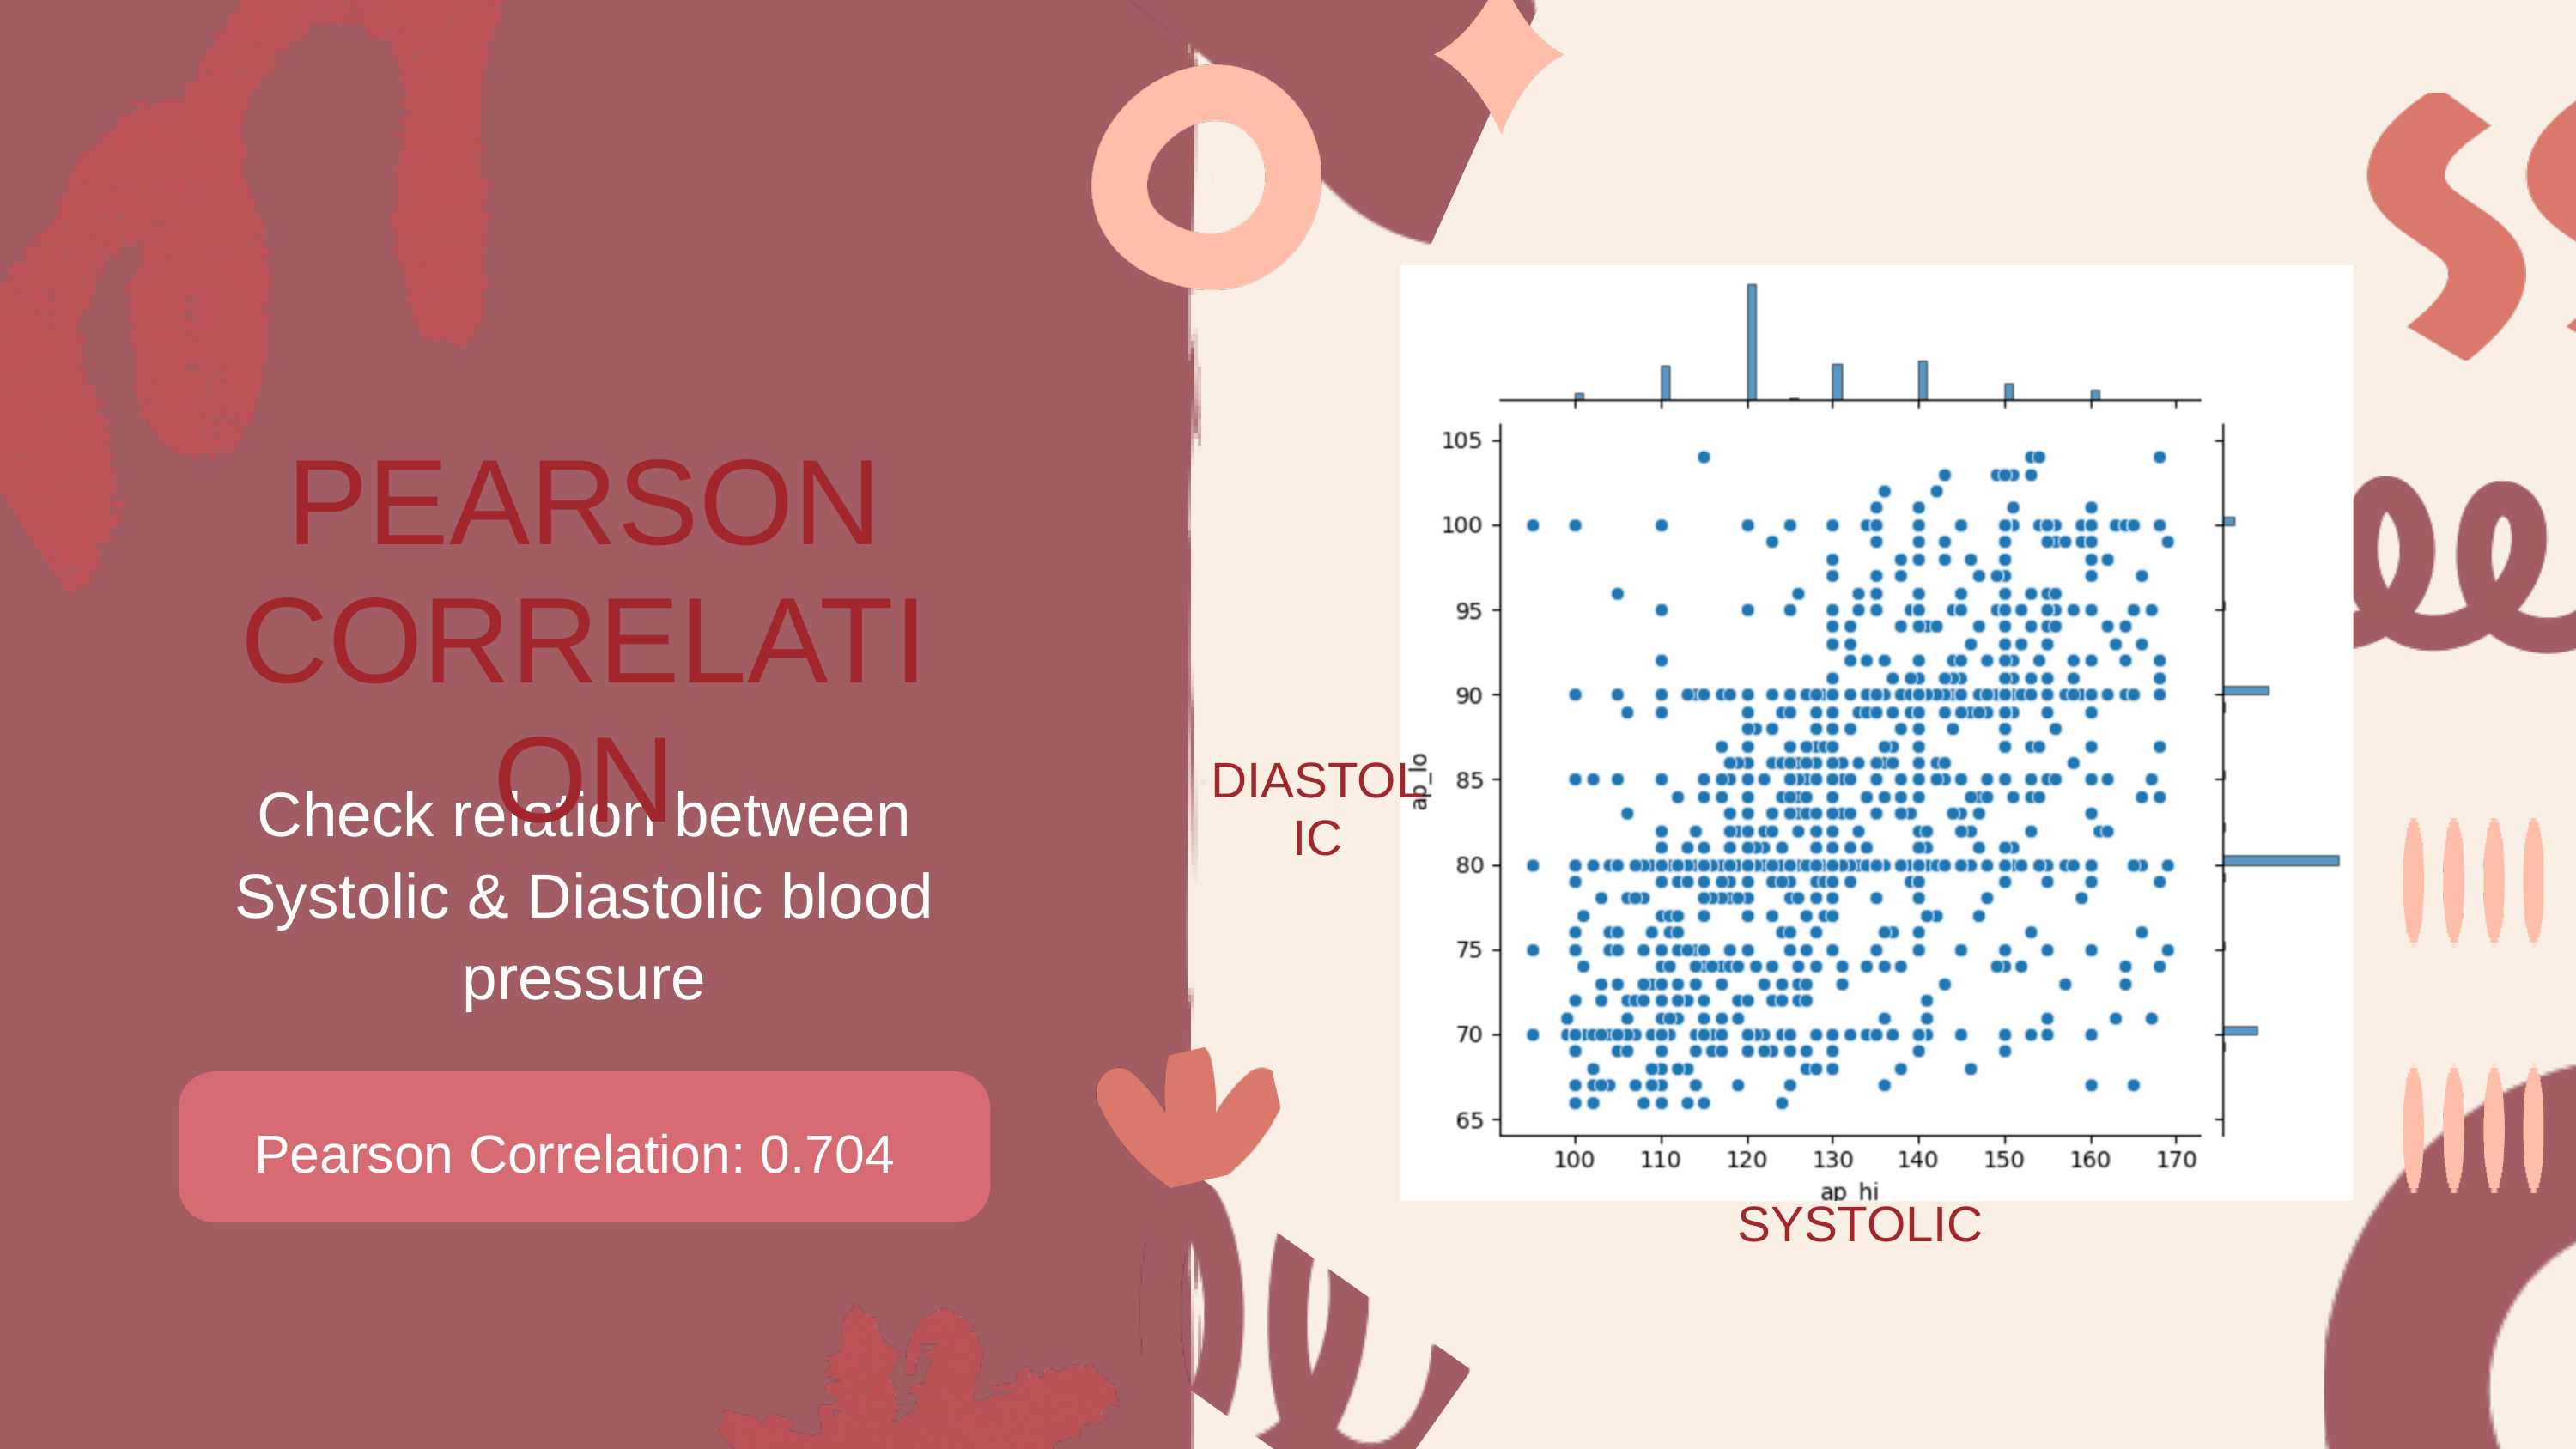

PEARSON CORRELATION

DIASTOLIC
Check relation between Systolic & Diastolic blood pressure

Pearson Correlation: 0.704
SYSTOLIC